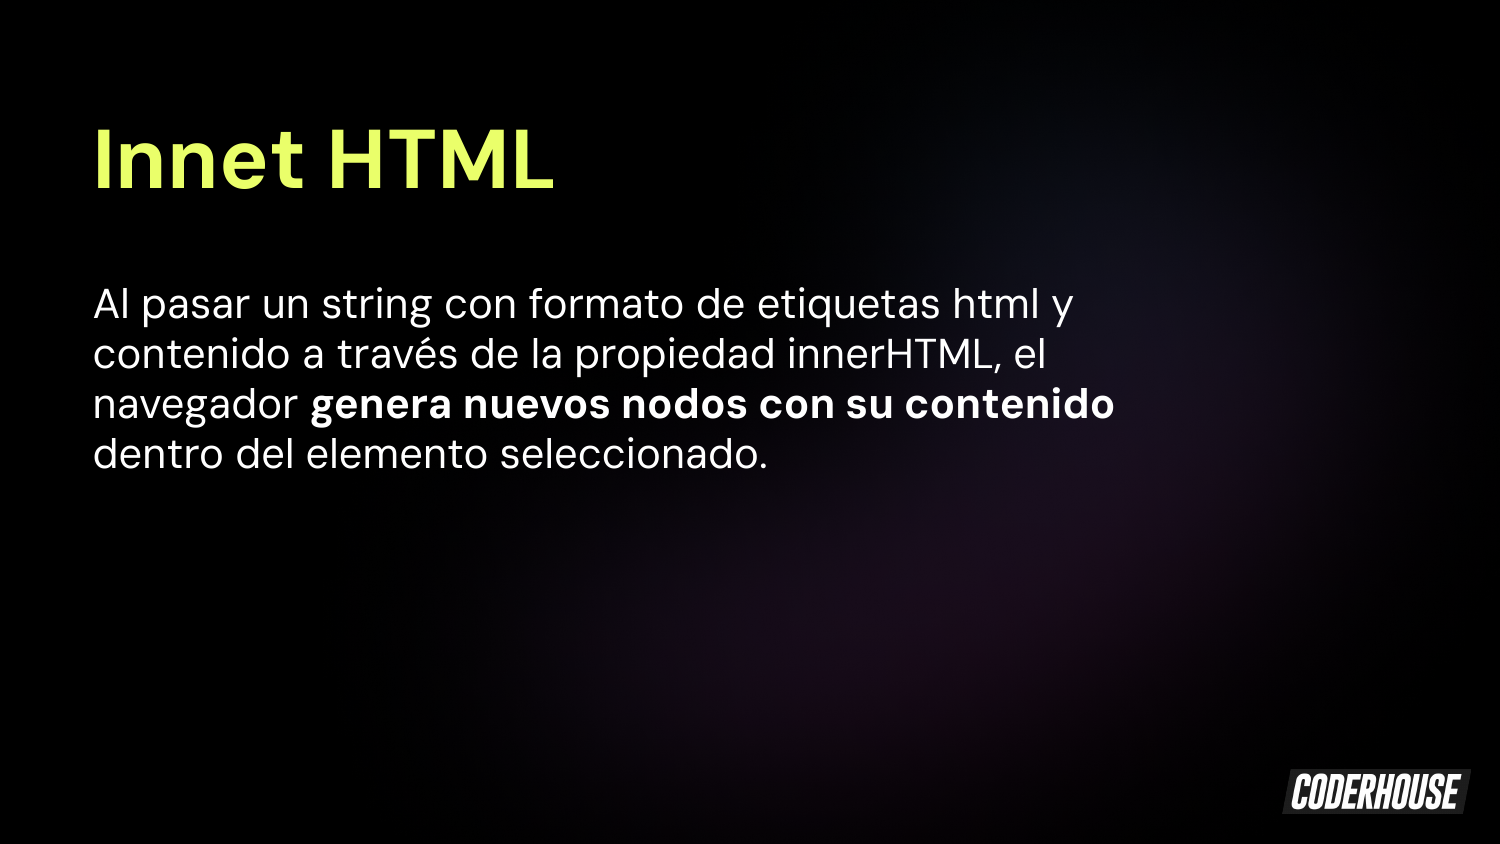

Innet HTML
Al pasar un string con formato de etiquetas html y contenido a través de la propiedad innerHTML, el navegador genera nuevos nodos con su contenido dentro del elemento seleccionado.